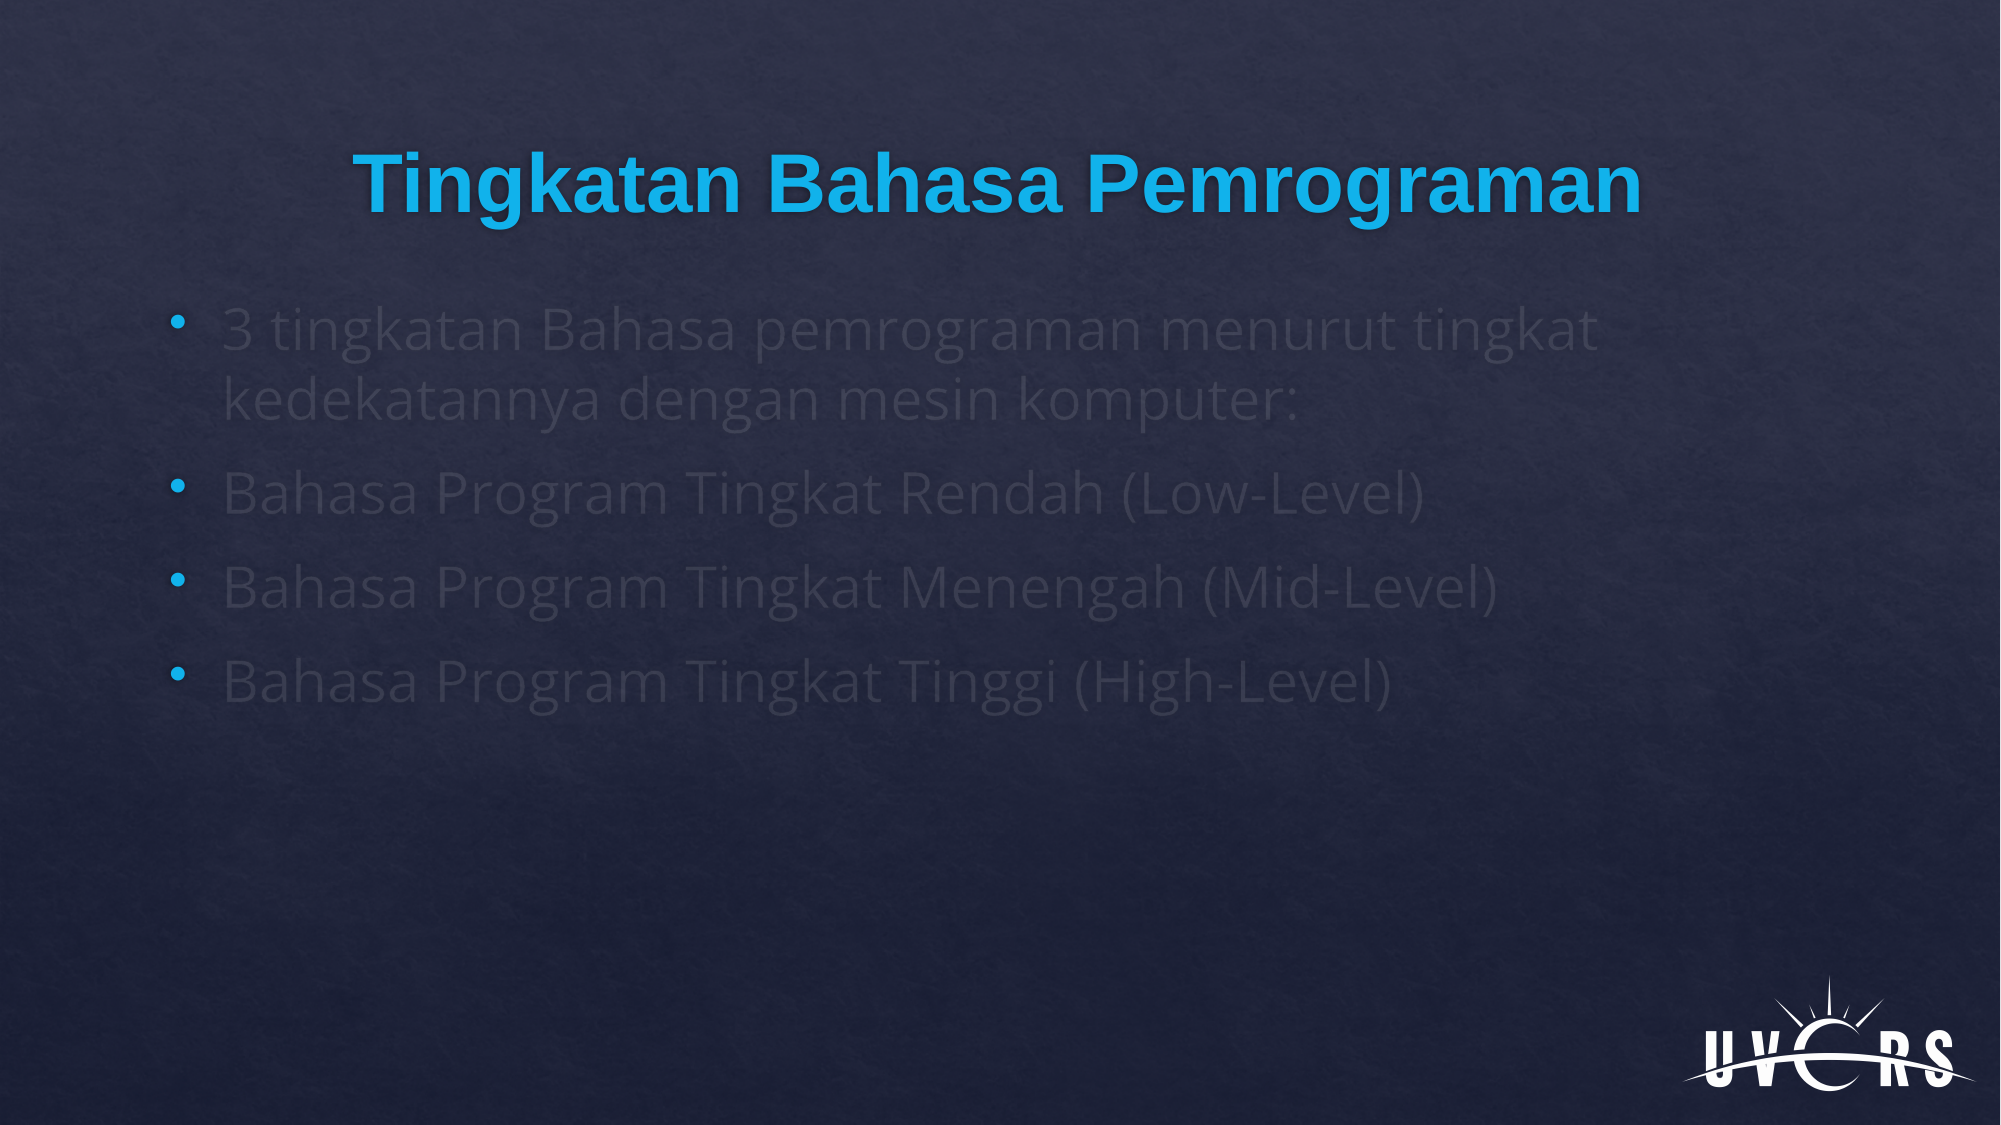

# Tingkatan Bahasa Pemrograman
3 tingkatan Bahasa pemrograman menurut tingkat kedekatannya dengan mesin komputer:
Bahasa Program Tingkat Rendah (Low-Level)
Bahasa Program Tingkat Menengah (Mid-Level)
Bahasa Program Tingkat Tinggi (High-Level)